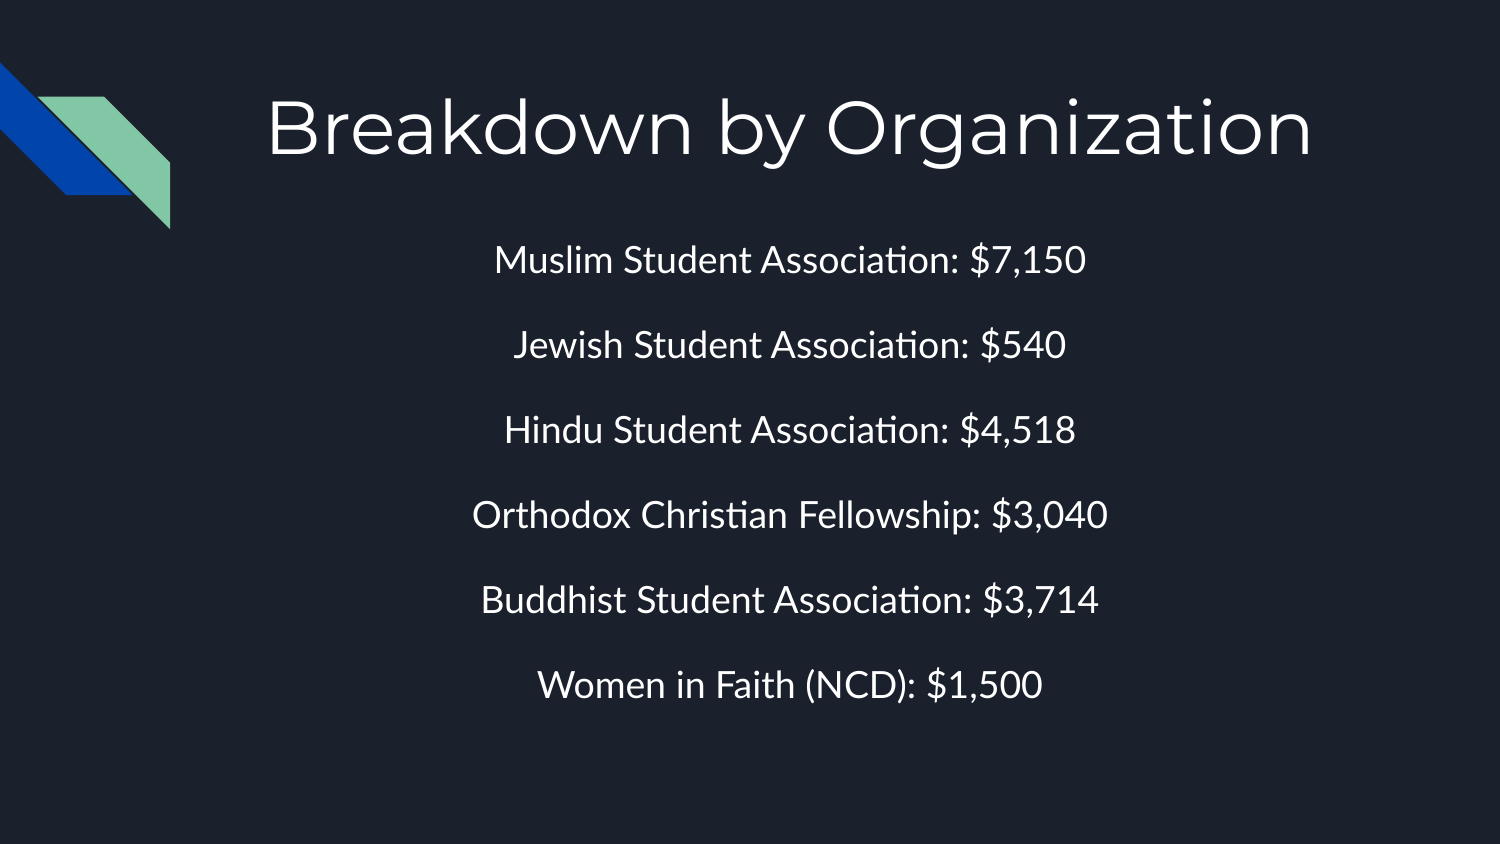

# Breakdown by Organization
Muslim Student Association: $7,150
Jewish Student Association: $540
Hindu Student Association: $4,518
Orthodox Christian Fellowship: $3,040
Buddhist Student Association: $3,714
Women in Faith (NCD): $1,500